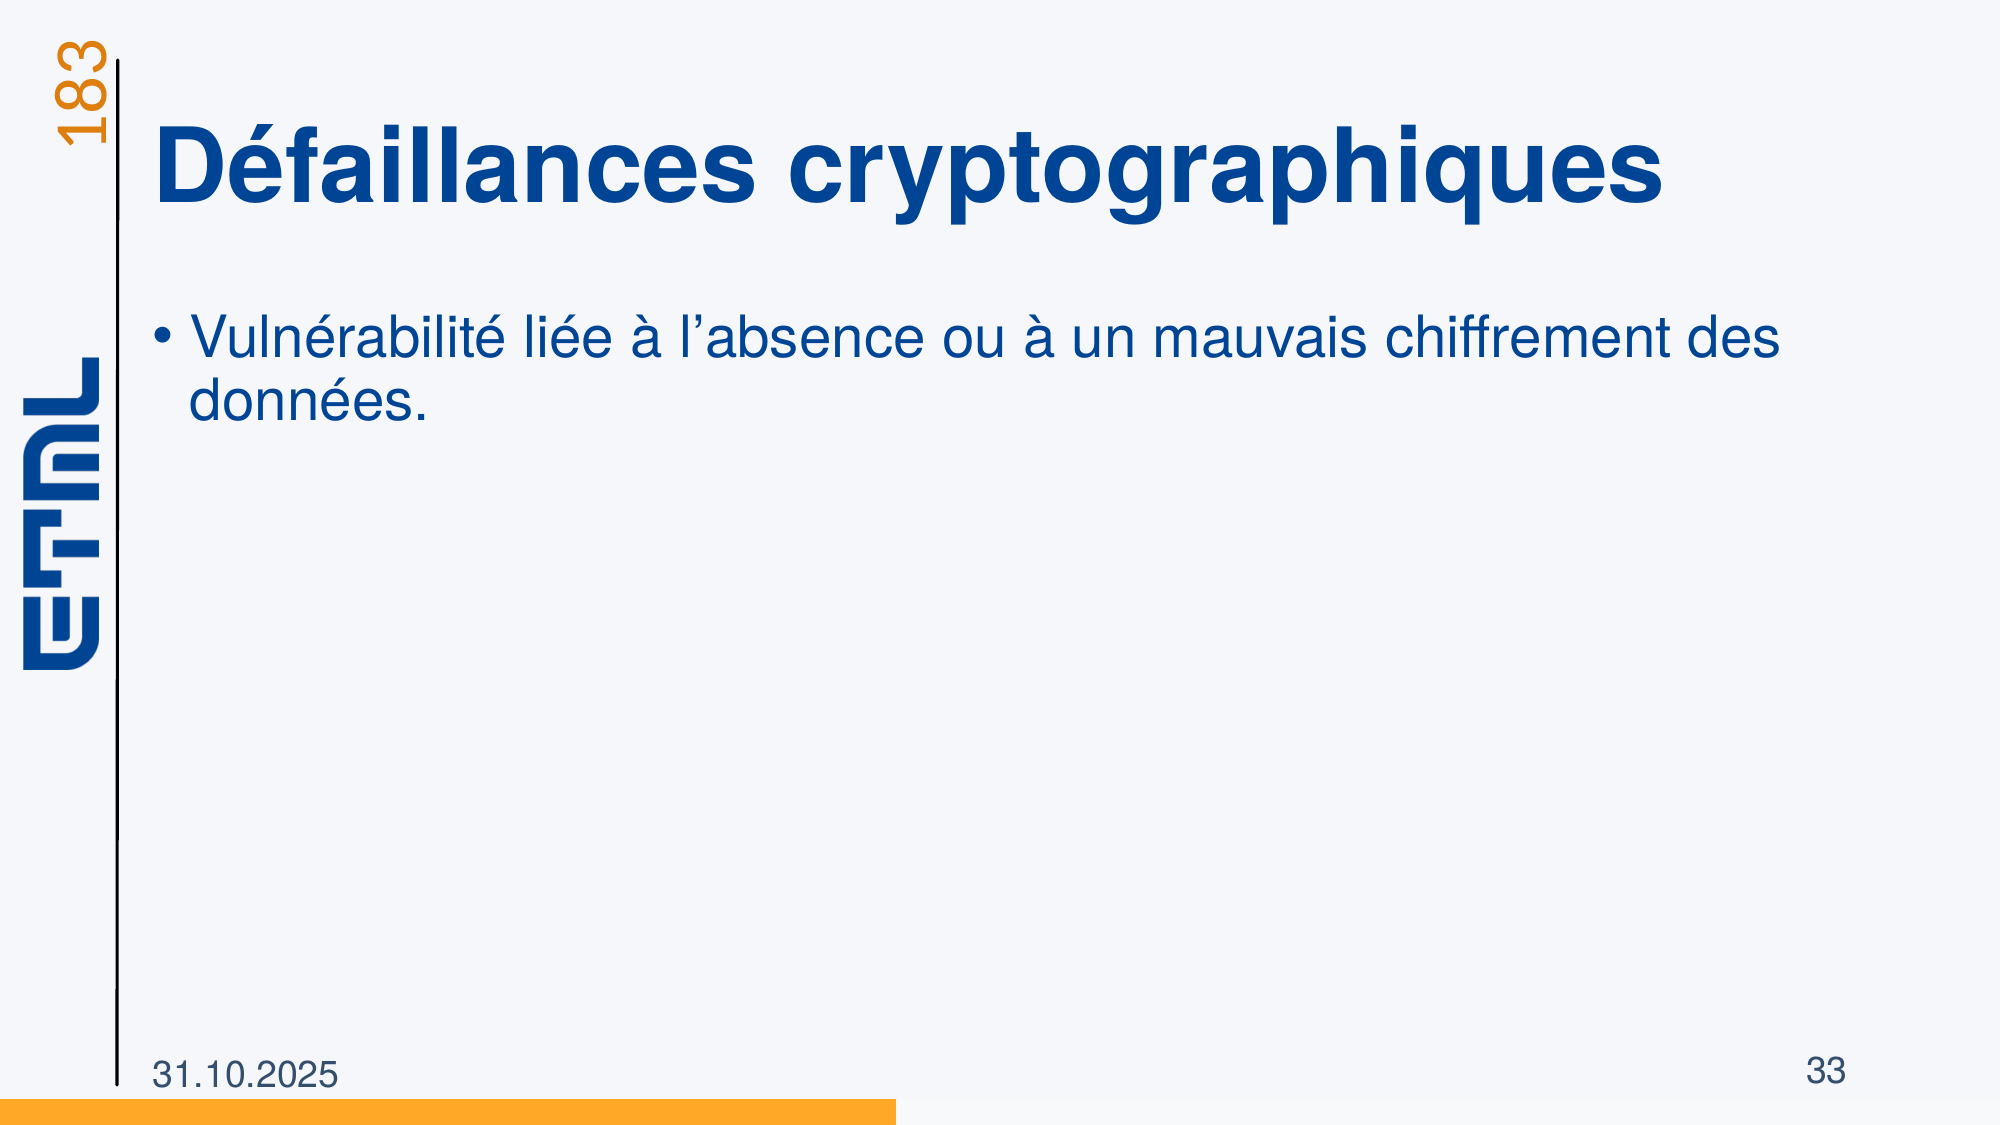

# Défaillances cryptographiques
Vulnérabilité liée à l’absence ou à un mauvais chiffrement des données.

31.10.2025
33